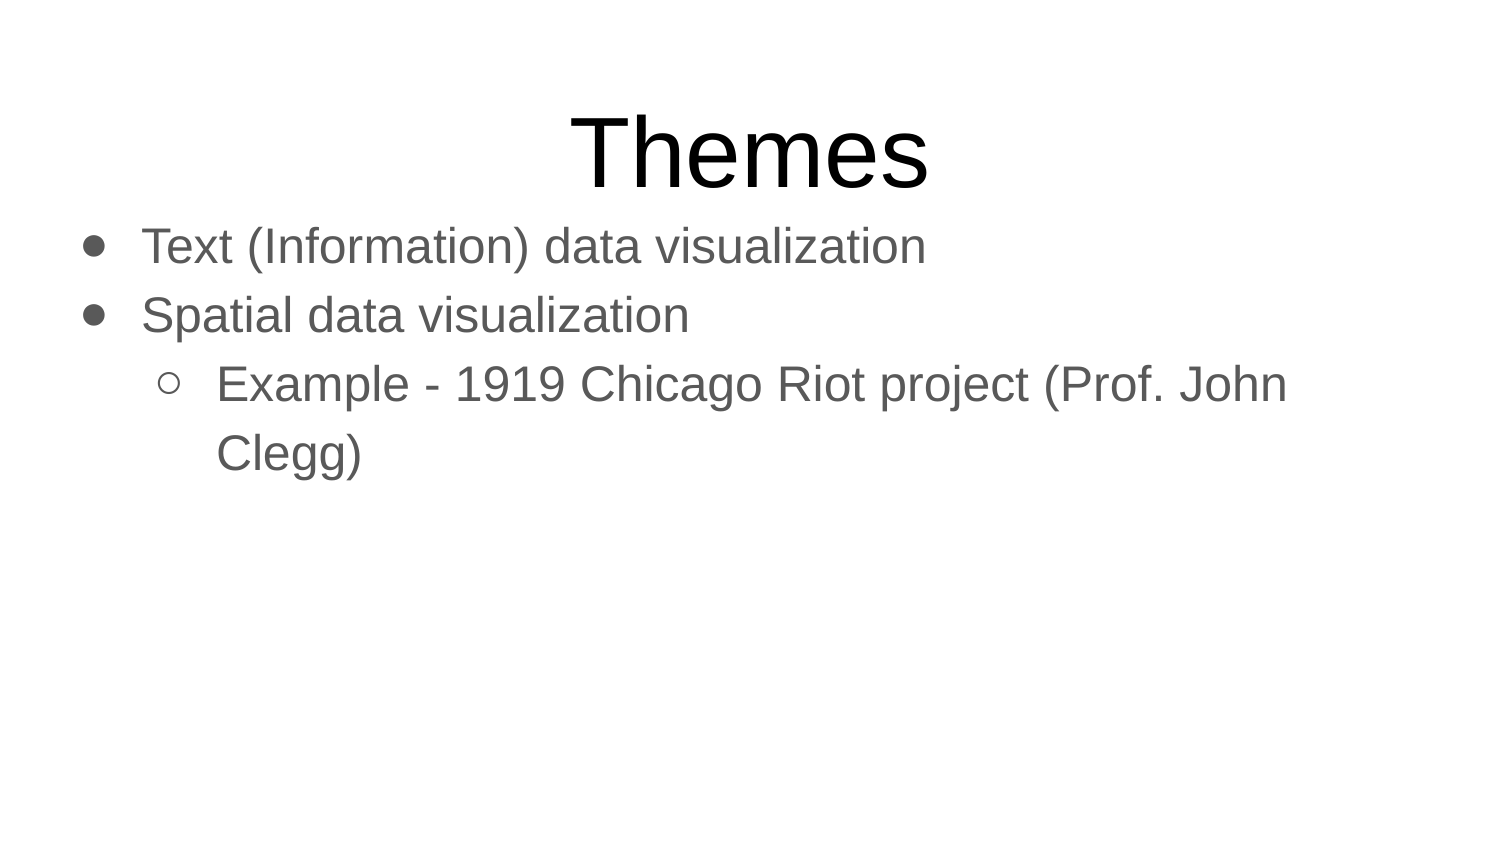

# Themes
Text (Information) data visualization
Spatial data visualization
Example - 1919 Chicago Riot project (Prof. John Clegg)